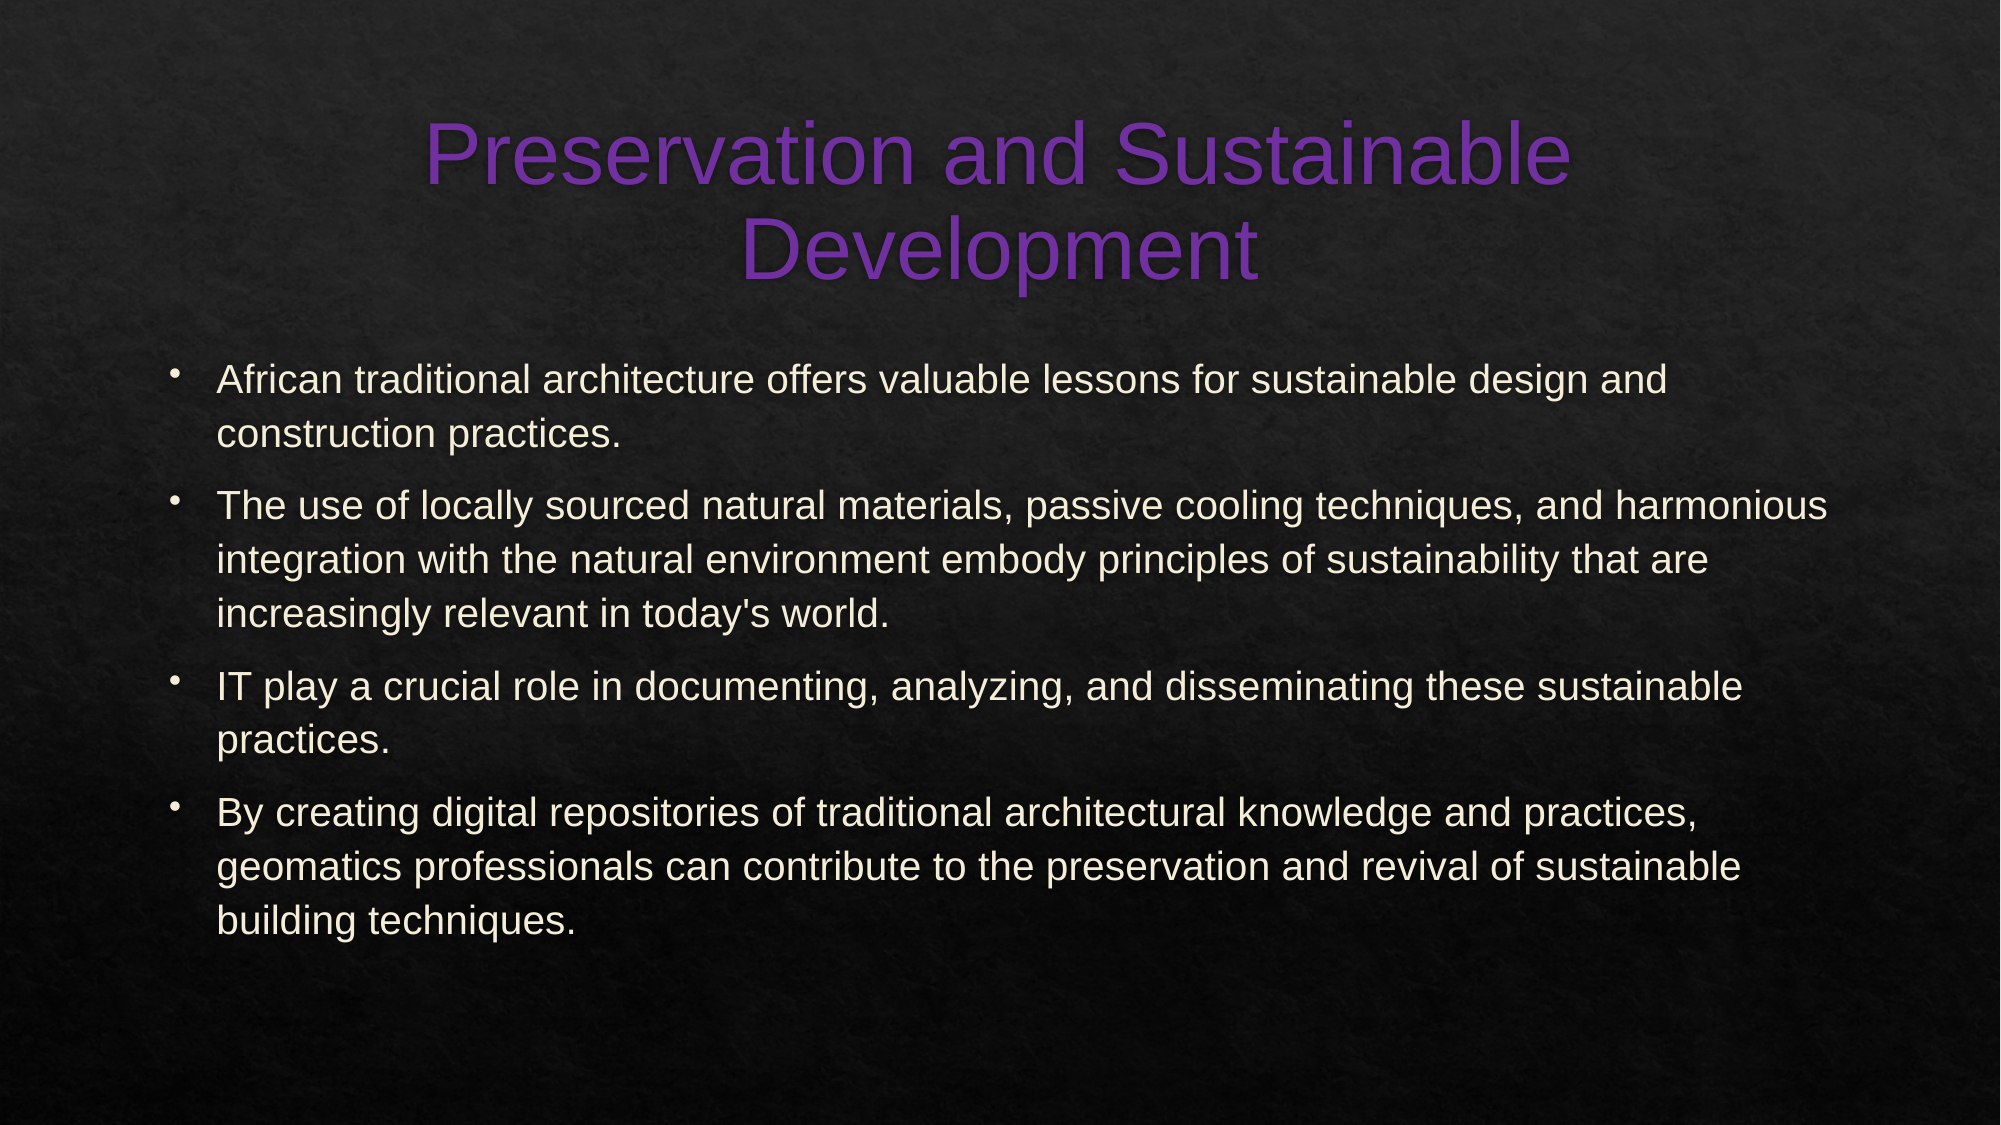

# Preservation and Sustainable Development
African traditional architecture offers valuable lessons for sustainable design and construction practices.
The use of locally sourced natural materials, passive cooling techniques, and harmonious integration with the natural environment embody principles of sustainability that are increasingly relevant in today's world.
IT play a crucial role in documenting, analyzing, and disseminating these sustainable practices.
By creating digital repositories of traditional architectural knowledge and practices, geomatics professionals can contribute to the preservation and revival of sustainable building techniques.